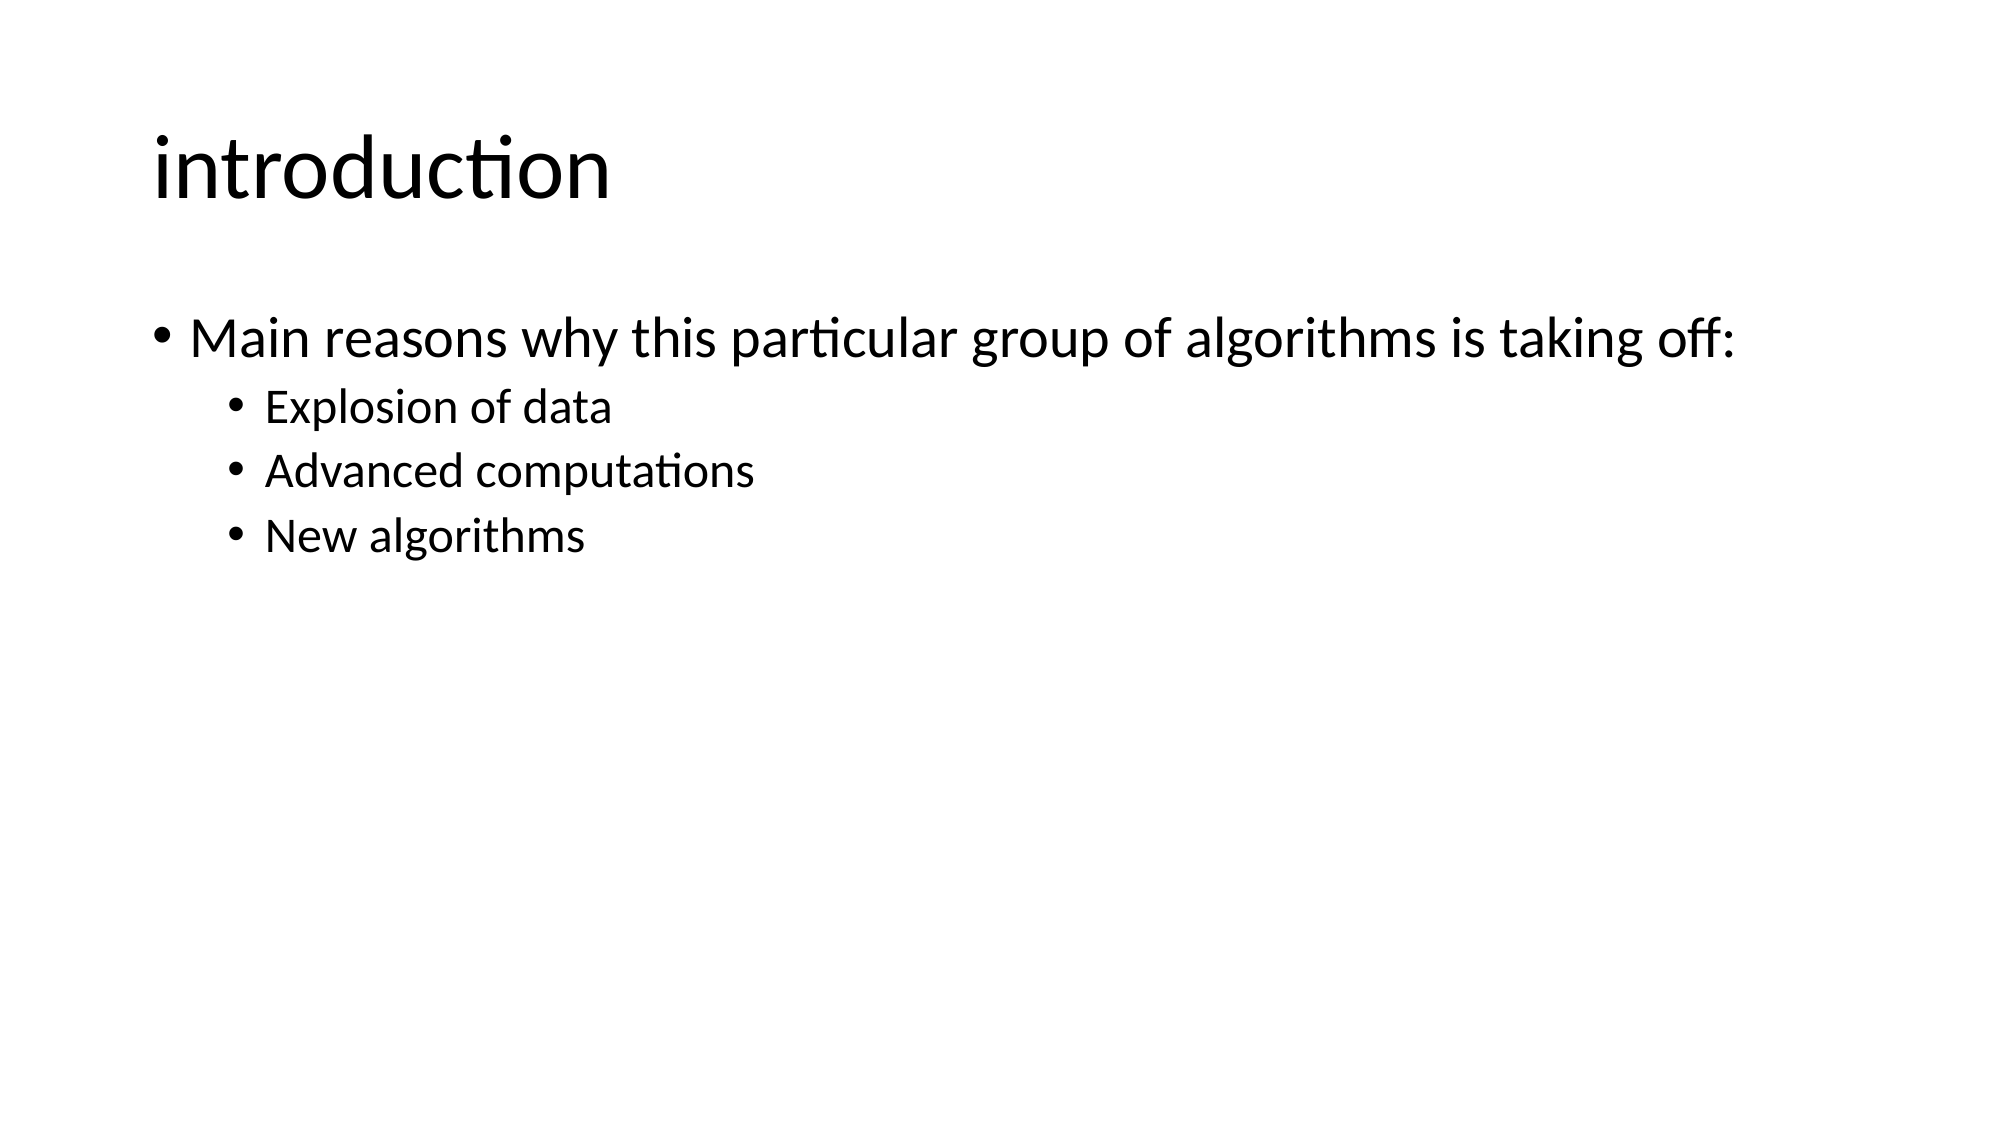

# introduction
Main reasons why this particular group of algorithms is taking off:
Explosion of data
Advanced computations
New algorithms